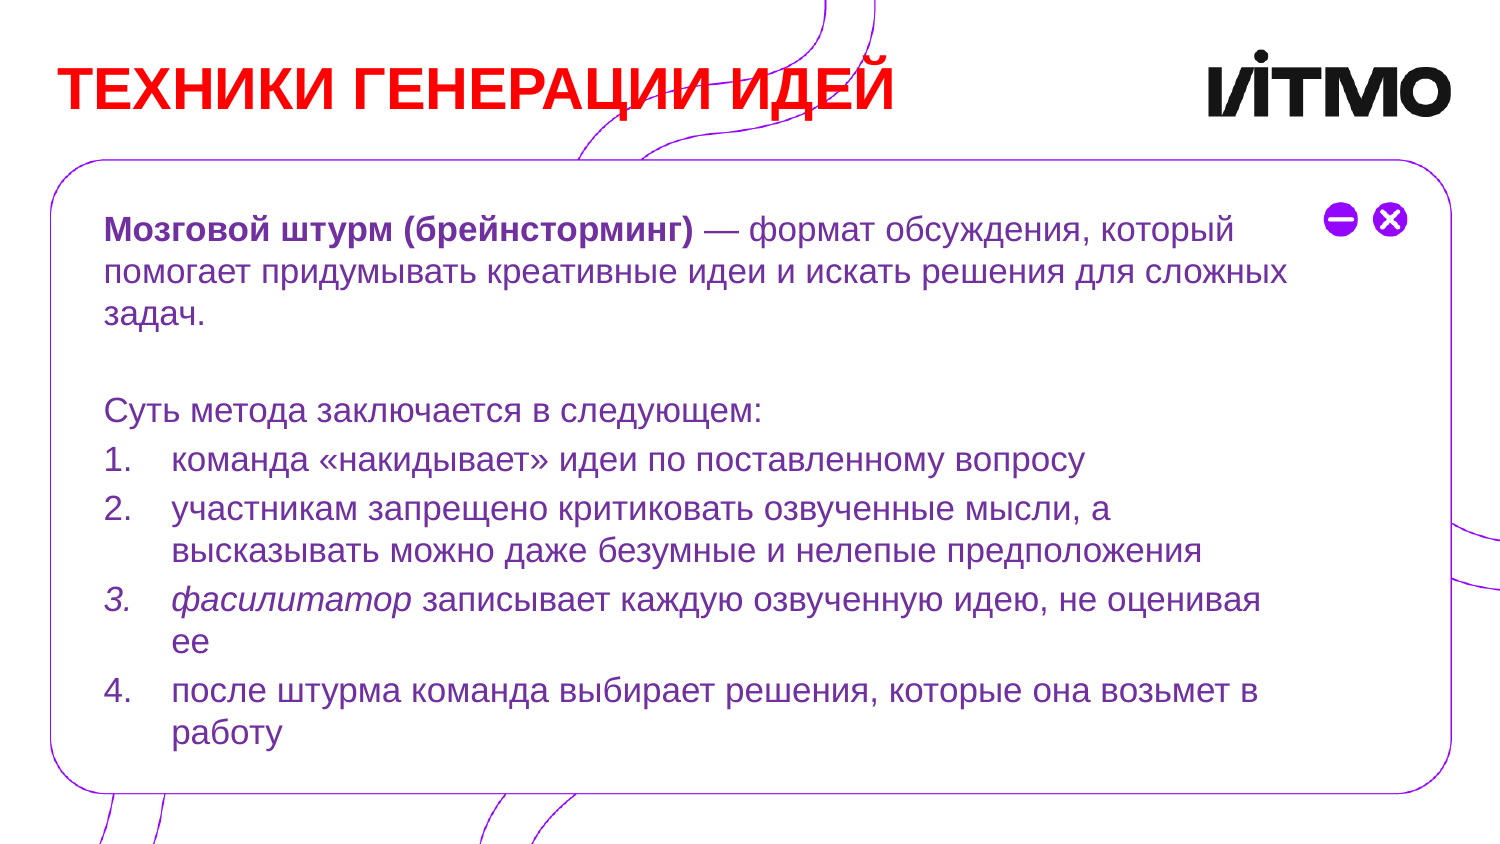

# ТЕХНИКИ ГЕНЕРАЦИИ ИДЕЙ
Мозговой штурм (брейнсторминг) — формат обсуждения, который помогает придумывать креативные идеи и искать решения для сложных задач.

Суть метода заключается в следующем:
команда «накидывает» идеи по поставленному вопросу
участникам запрещено критиковать озвученные мысли, а высказывать можно даже безумные и нелепые предположения
фасилитатор записывает каждую озвученную идею, не оценивая ее
после штурма команда выбирает решения, которые она возьмет в работу